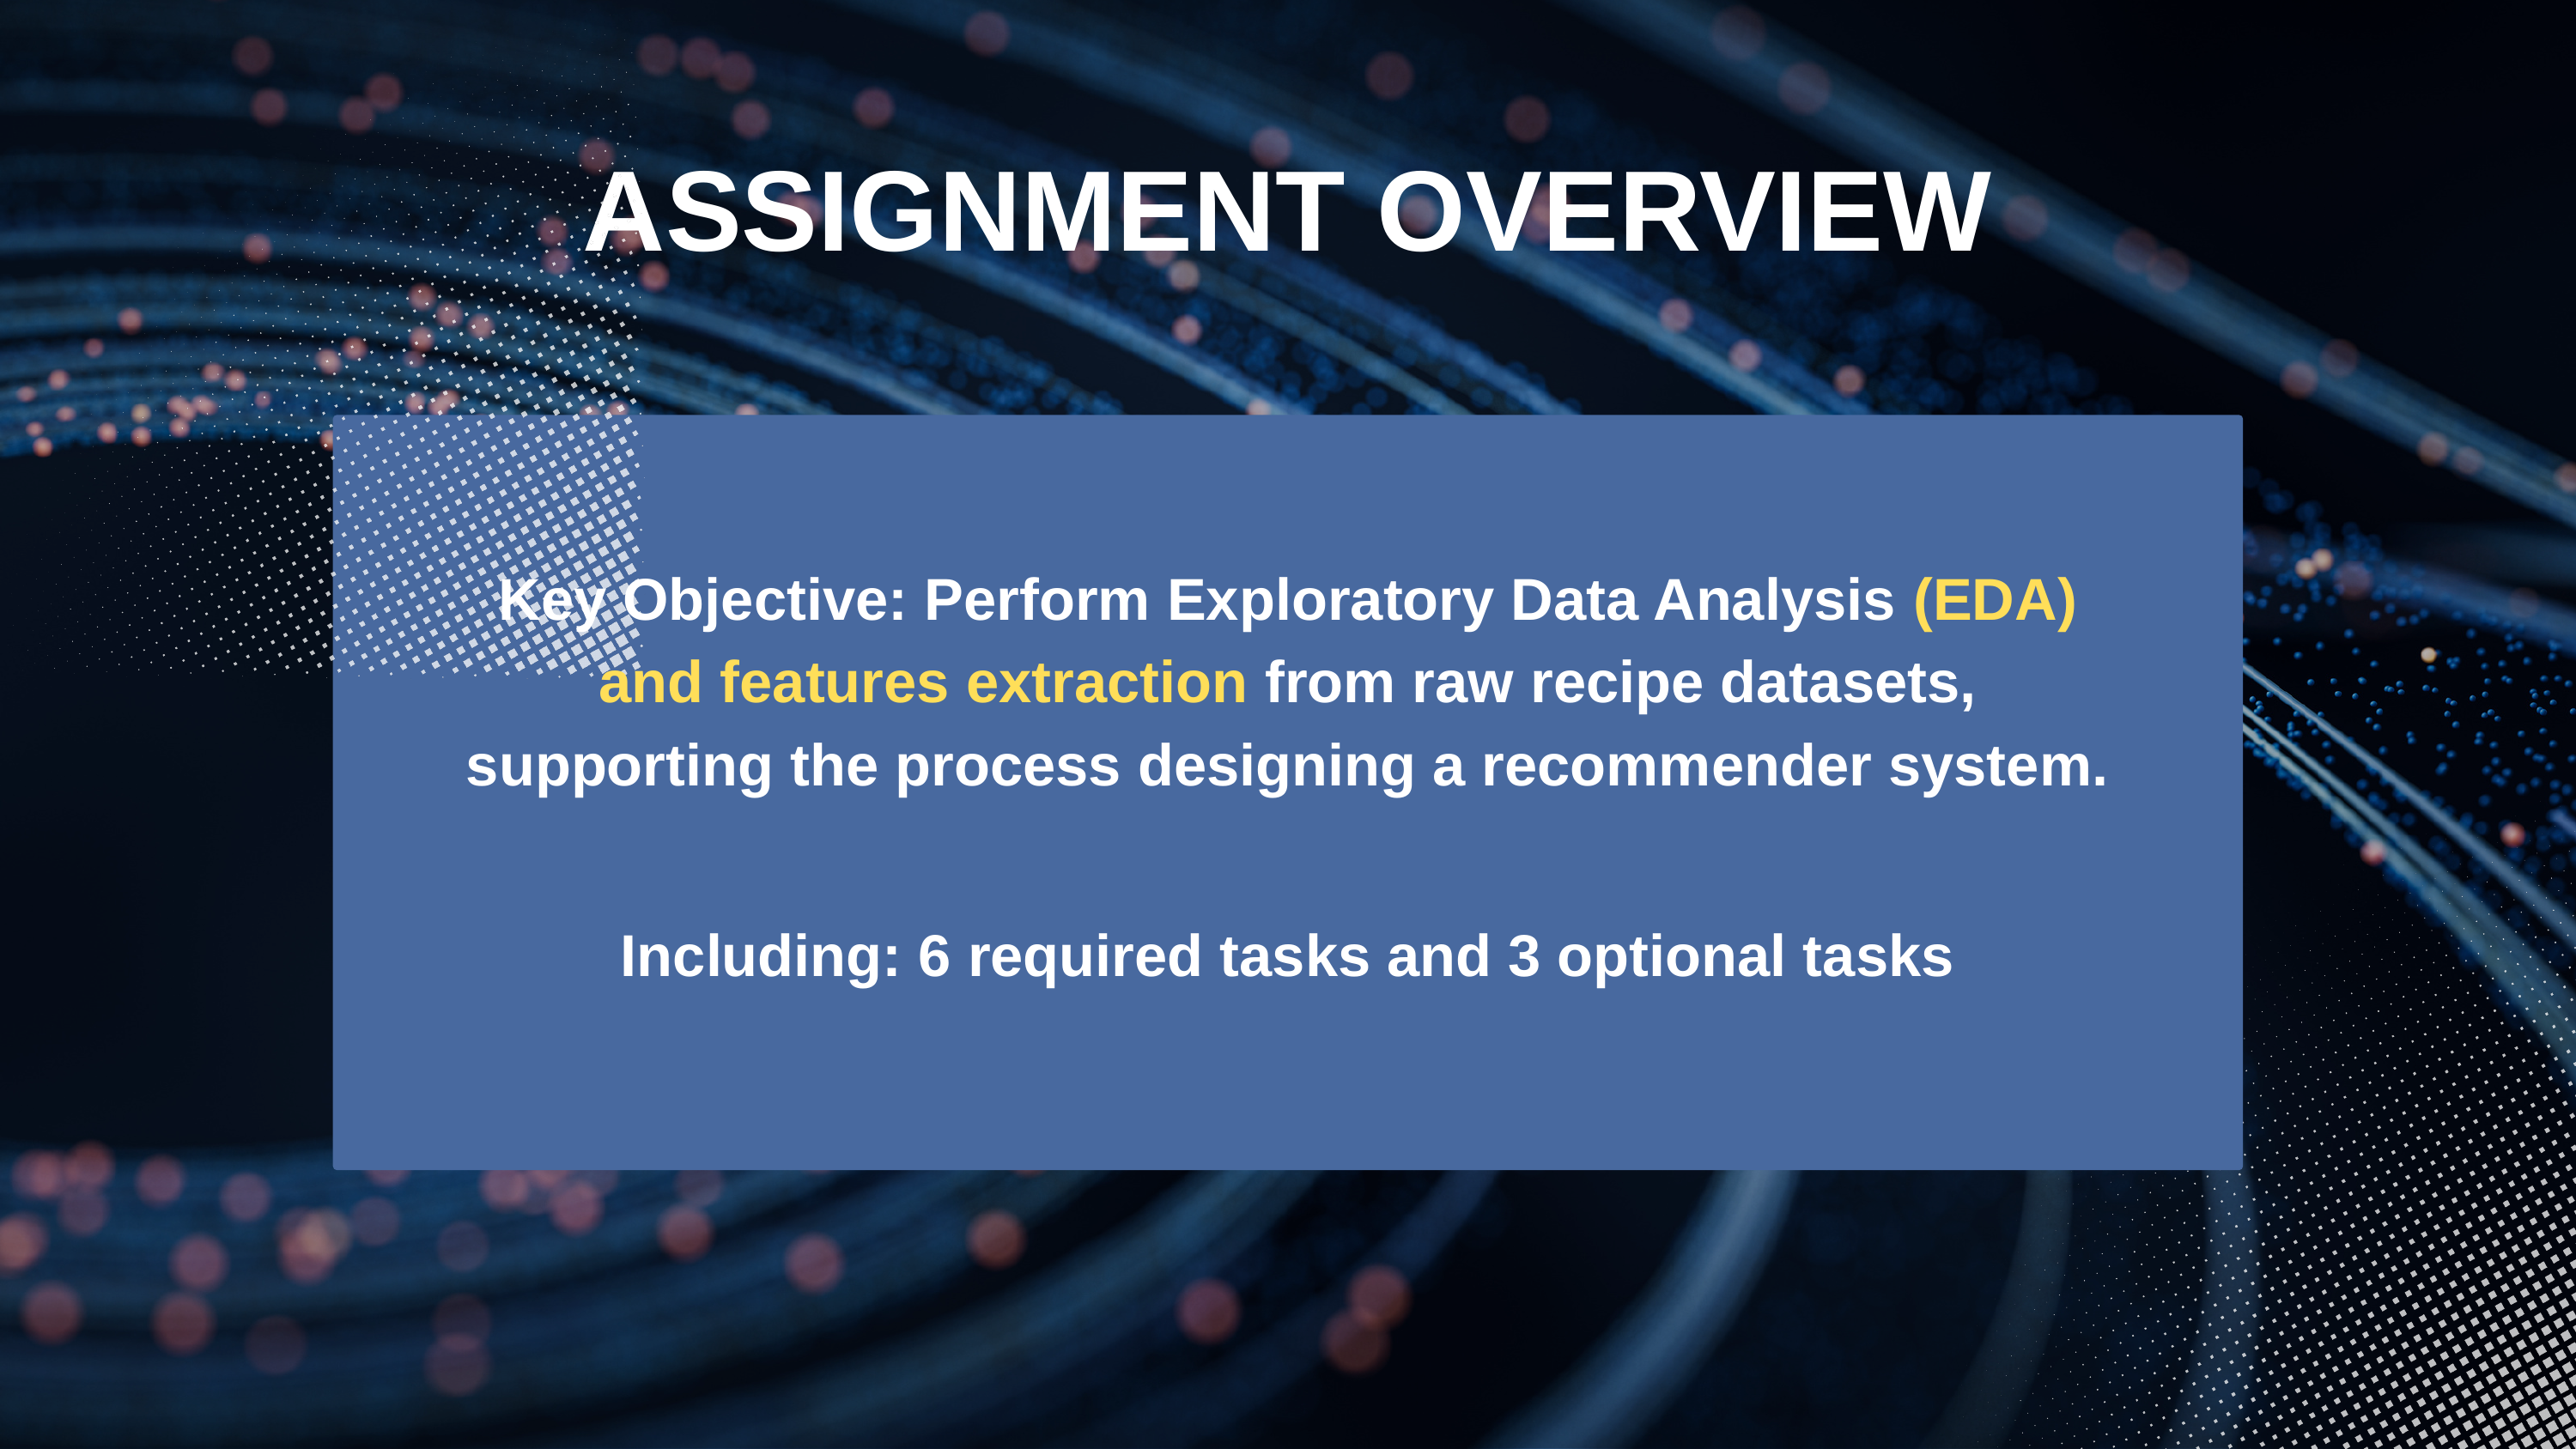

ASSIGNMENT OVERVIEW

Key Objective: Perform Exploratory Data Analysis (EDA) and features extraction from raw recipe datasets,
supporting the process designing a recommender system.

Including: 6 required tasks and 3 optional tasks